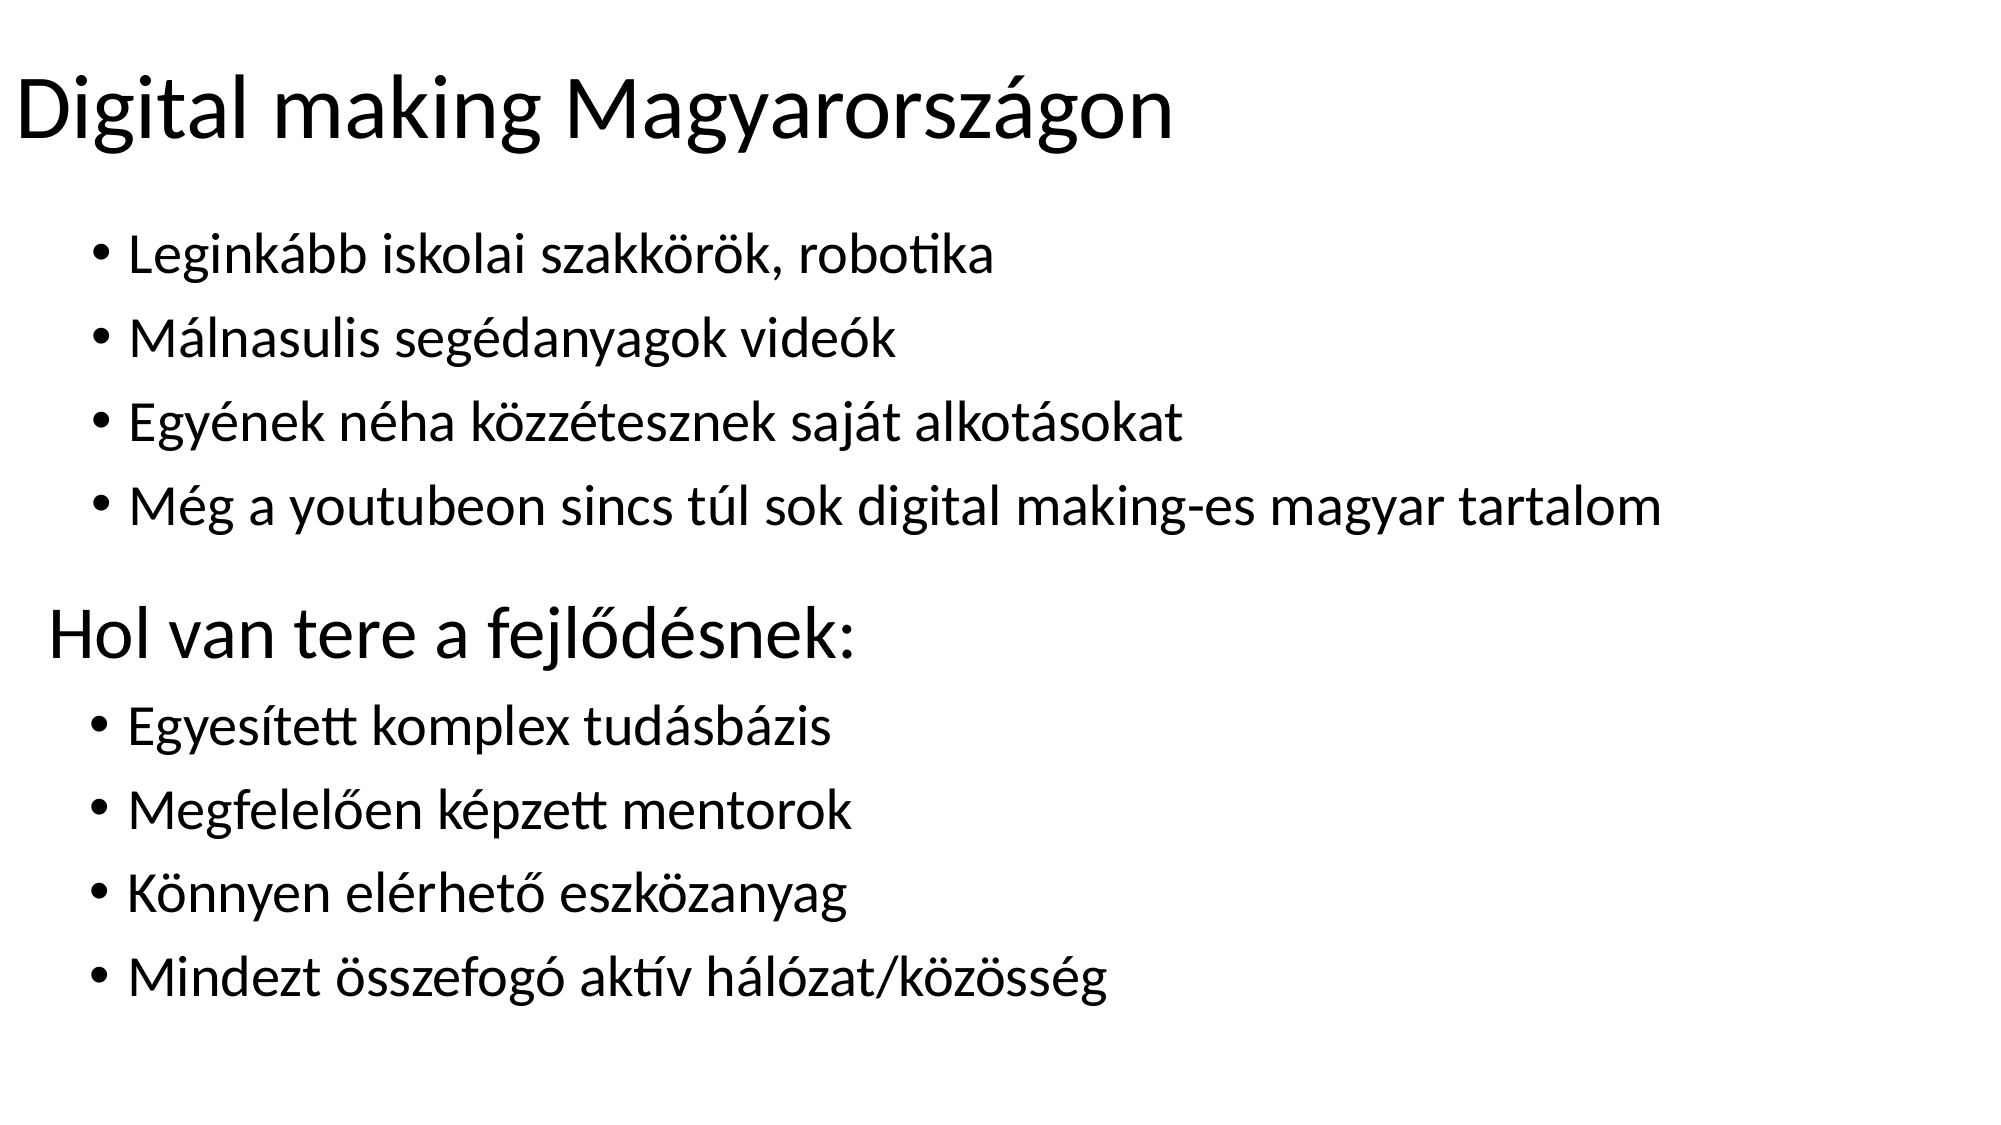

# Digital making Magyarországon
Leginkább iskolai szakkörök, robotika
Málnasulis segédanyagok videók
Egyének néha közzétesznek saját alkotásokat
Még a youtubeon sincs túl sok digital making-es magyar tartalom
Hol van tere a fejlődésnek:
Egyesített komplex tudásbázis
Megfelelően képzett mentorok
Könnyen elérhető eszközanyag
Mindezt összefogó aktív hálózat/közösség